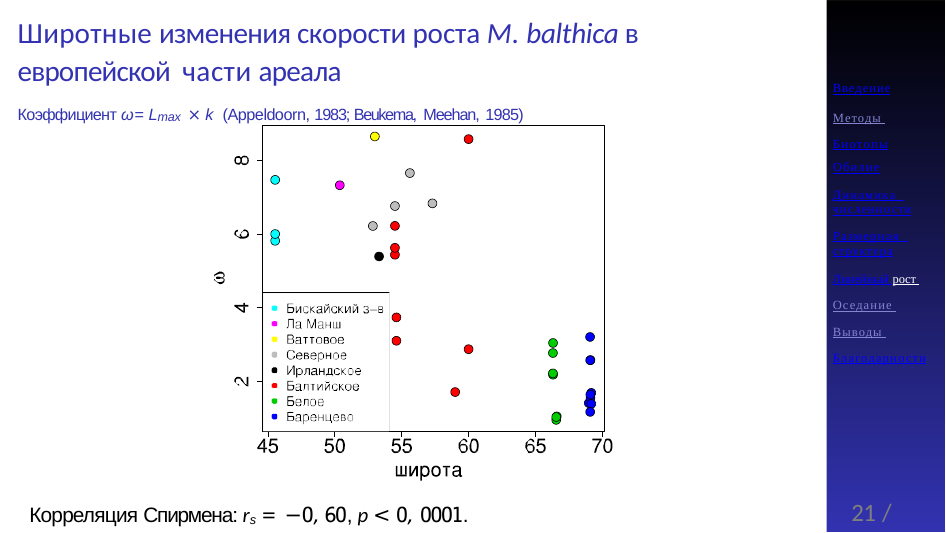

# Широтные изменения скорости роста M. balthica в  европейской  части ареала
Коэффициент ω  = Lmax  × k  (Appeldoorn, 1983; Beukema,  Meehan, 1985)
Введение
Методы  Биотопы

Обилие

Динамика  численности

Размерная  структура
Линейный рост  Оседание  Выводы  Благодарности

21 / 25
Корреляция Спирмена: rs  = −0, 60, p < 0, 0001.